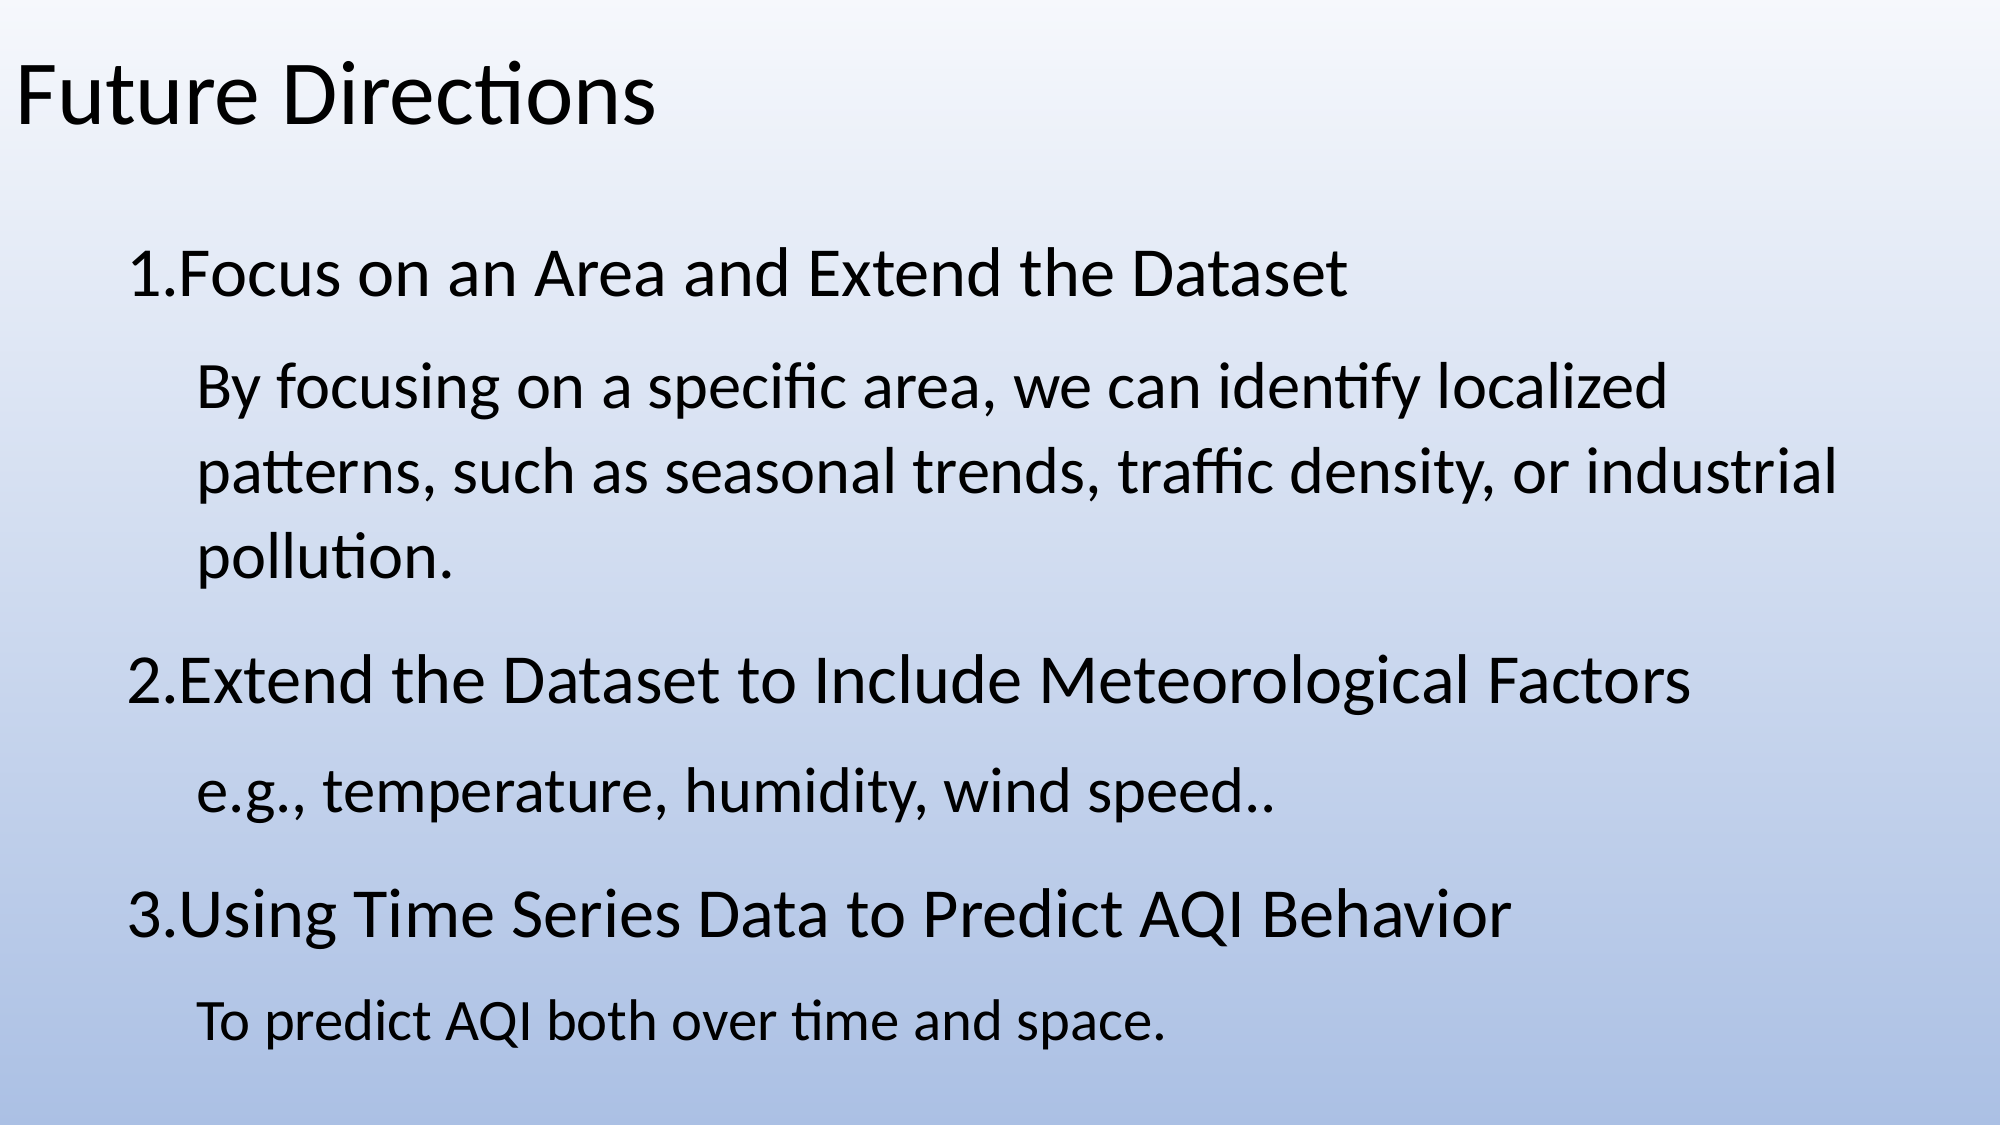

# Future Directions
Focus on an Area and Extend the Dataset
By focusing on a specific area, we can identify localized patterns, such as seasonal trends, traffic density, or industrial pollution.
Extend the Dataset to Include Meteorological Factors
e.g., temperature, humidity, wind speed..
Using Time Series Data to Predict AQI Behavior
To predict AQI both over time and space.